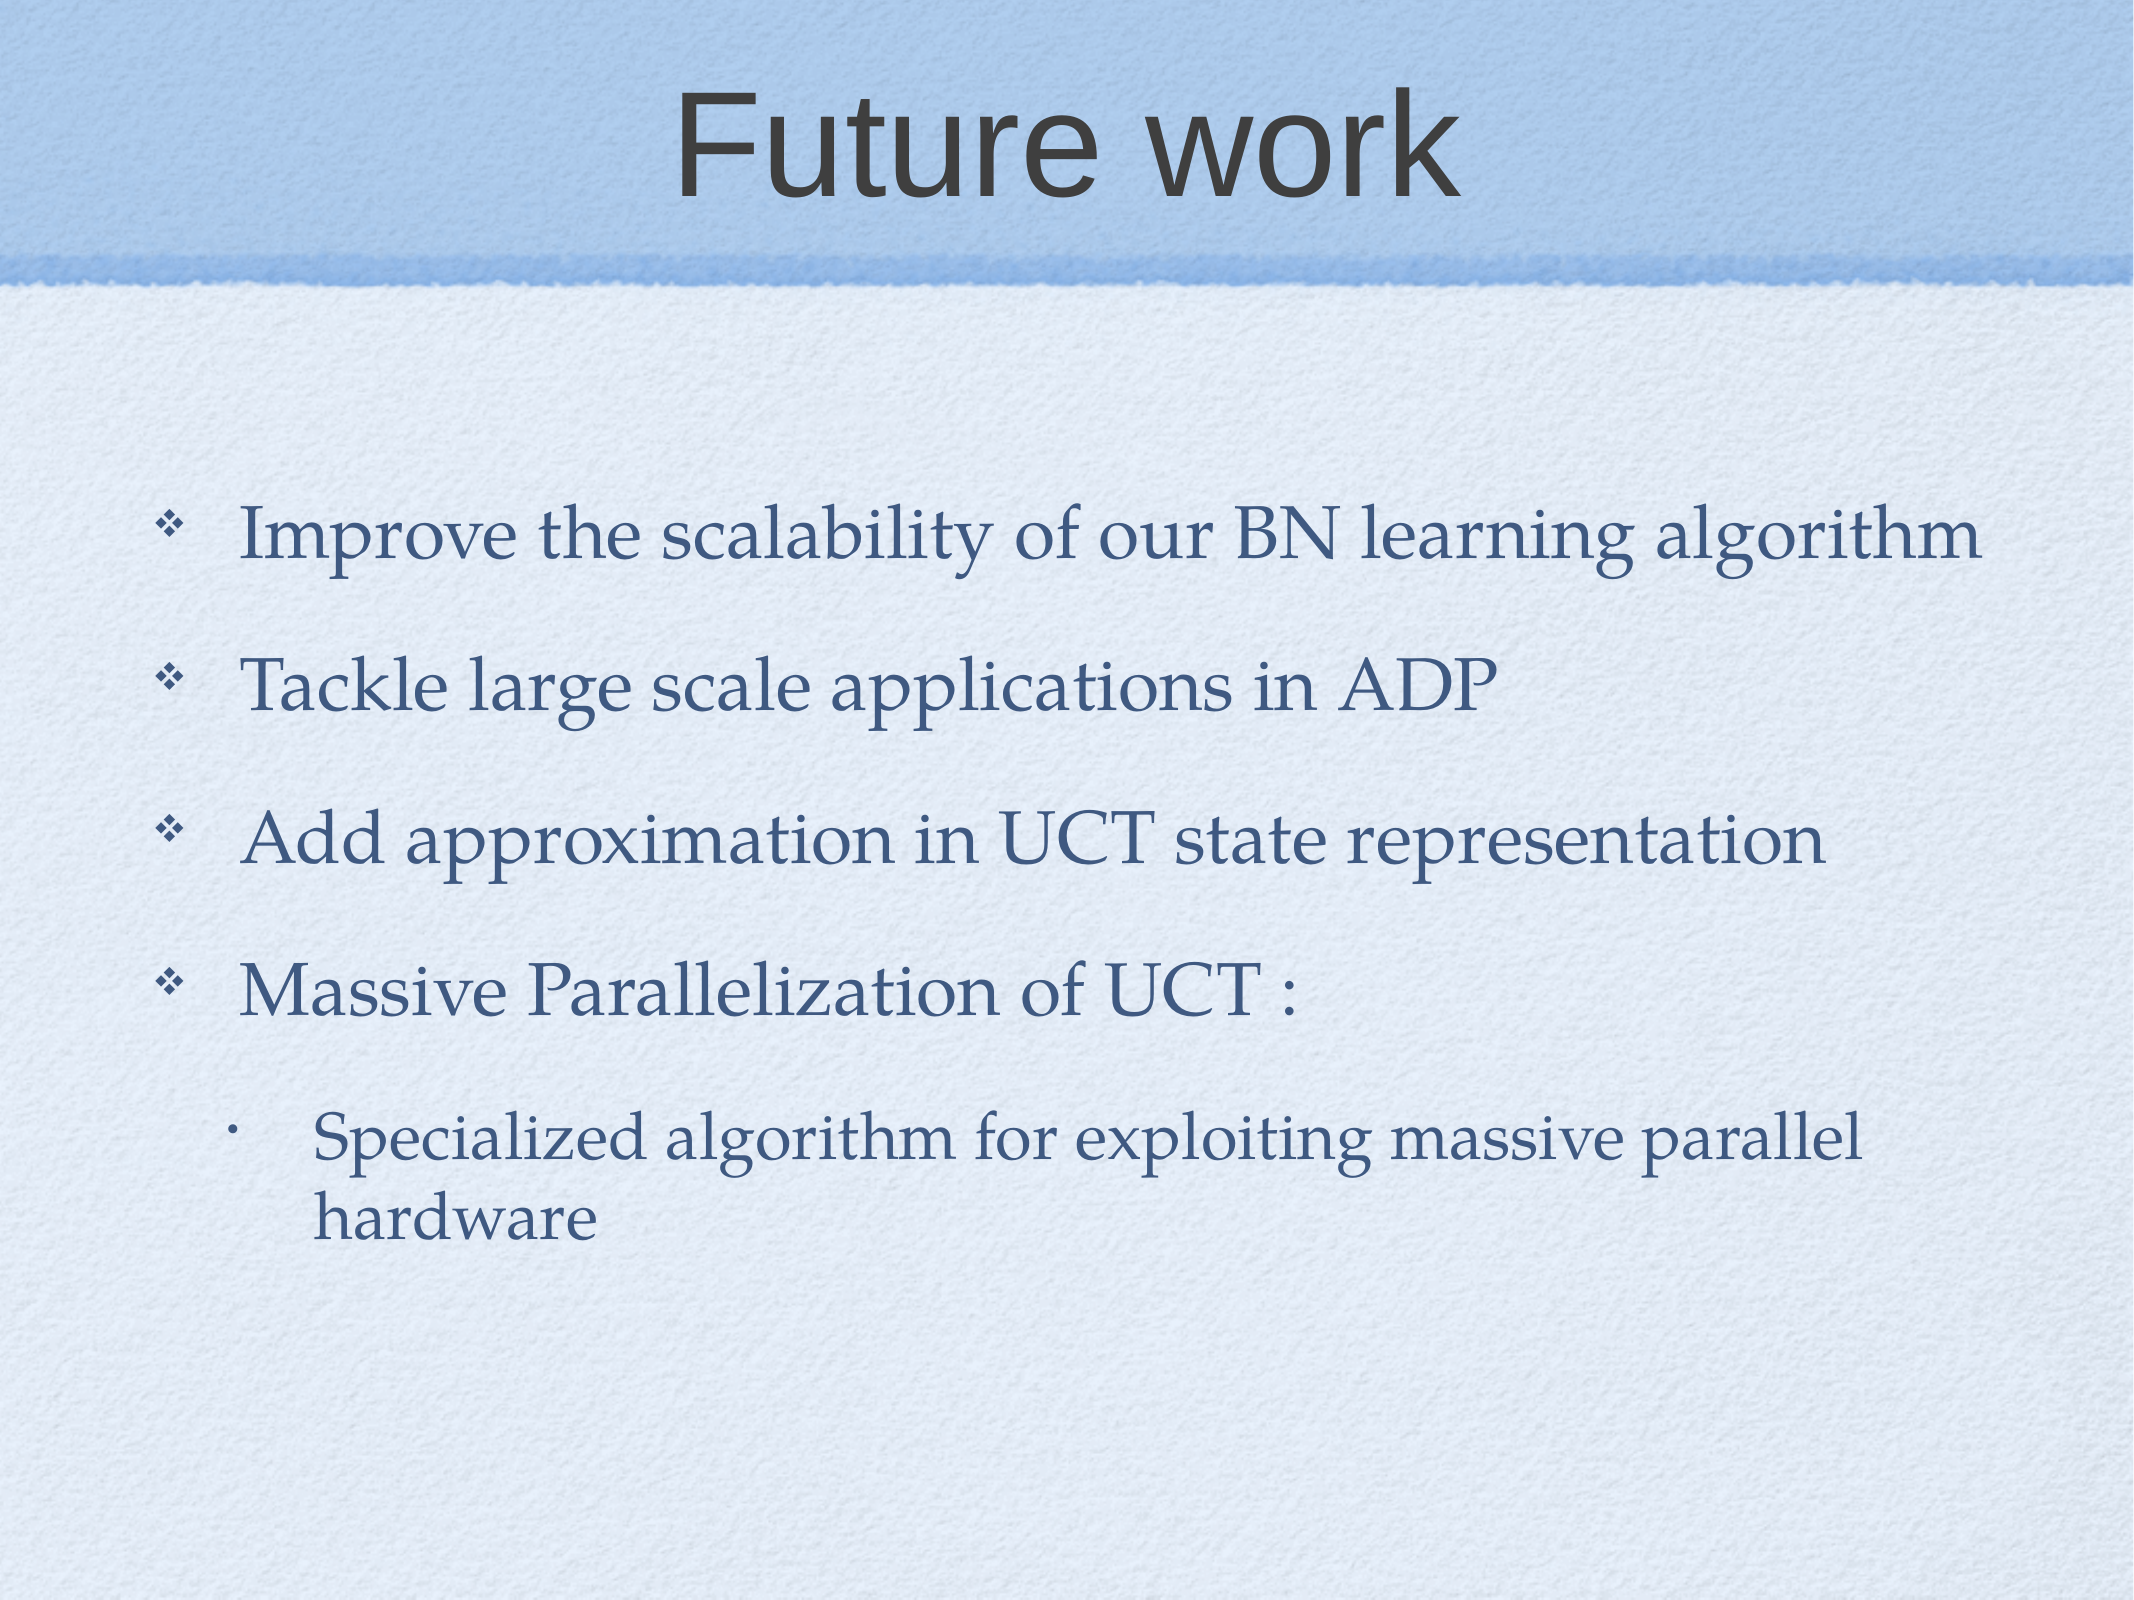

# Future work
Improve the scalability of our BN learning algorithm
Tackle large scale applications in ADP
Add approximation in UCT state representation
Massive Parallelization of UCT :
Specialized algorithm for exploiting massive parallel hardware